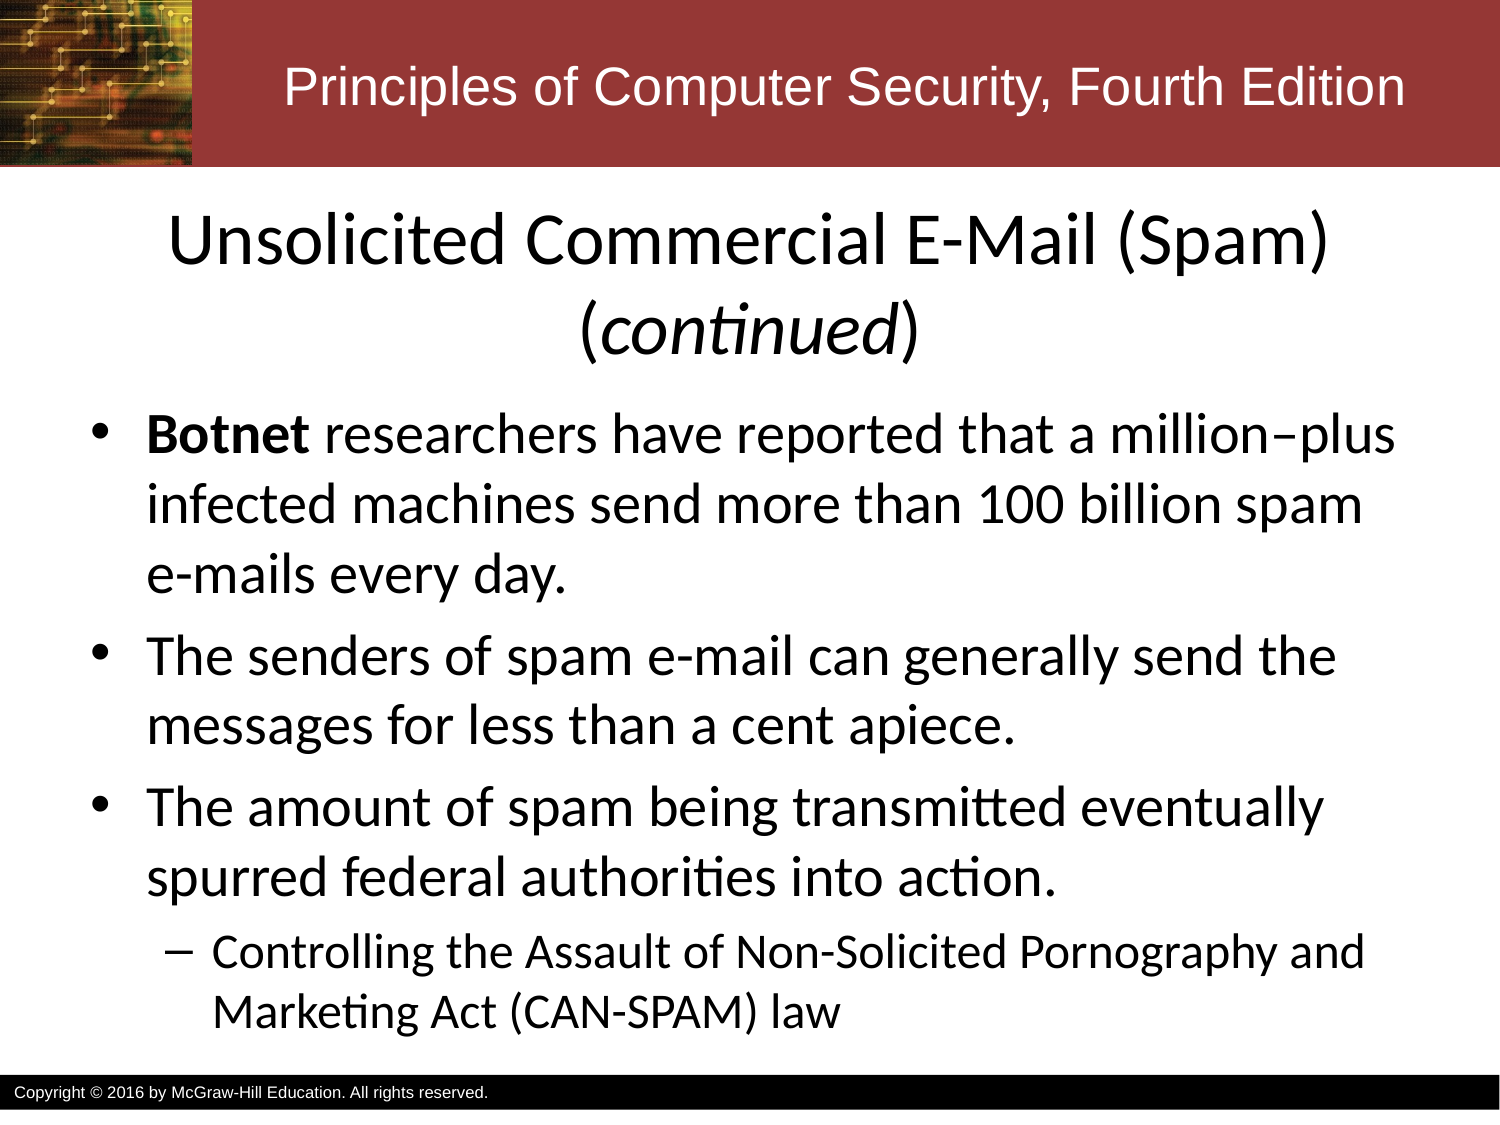

# Unsolicited Commercial E-Mail (Spam) (continued)
Botnet researchers have reported that a million–plus infected machines send more than 100 billion spam e-mails every day.
The senders of spam e-mail can generally send the messages for less than a cent apiece.
The amount of spam being transmitted eventually spurred federal authorities into action.
Controlling the Assault of Non-Solicited Pornography and Marketing Act (CAN-SPAM) law